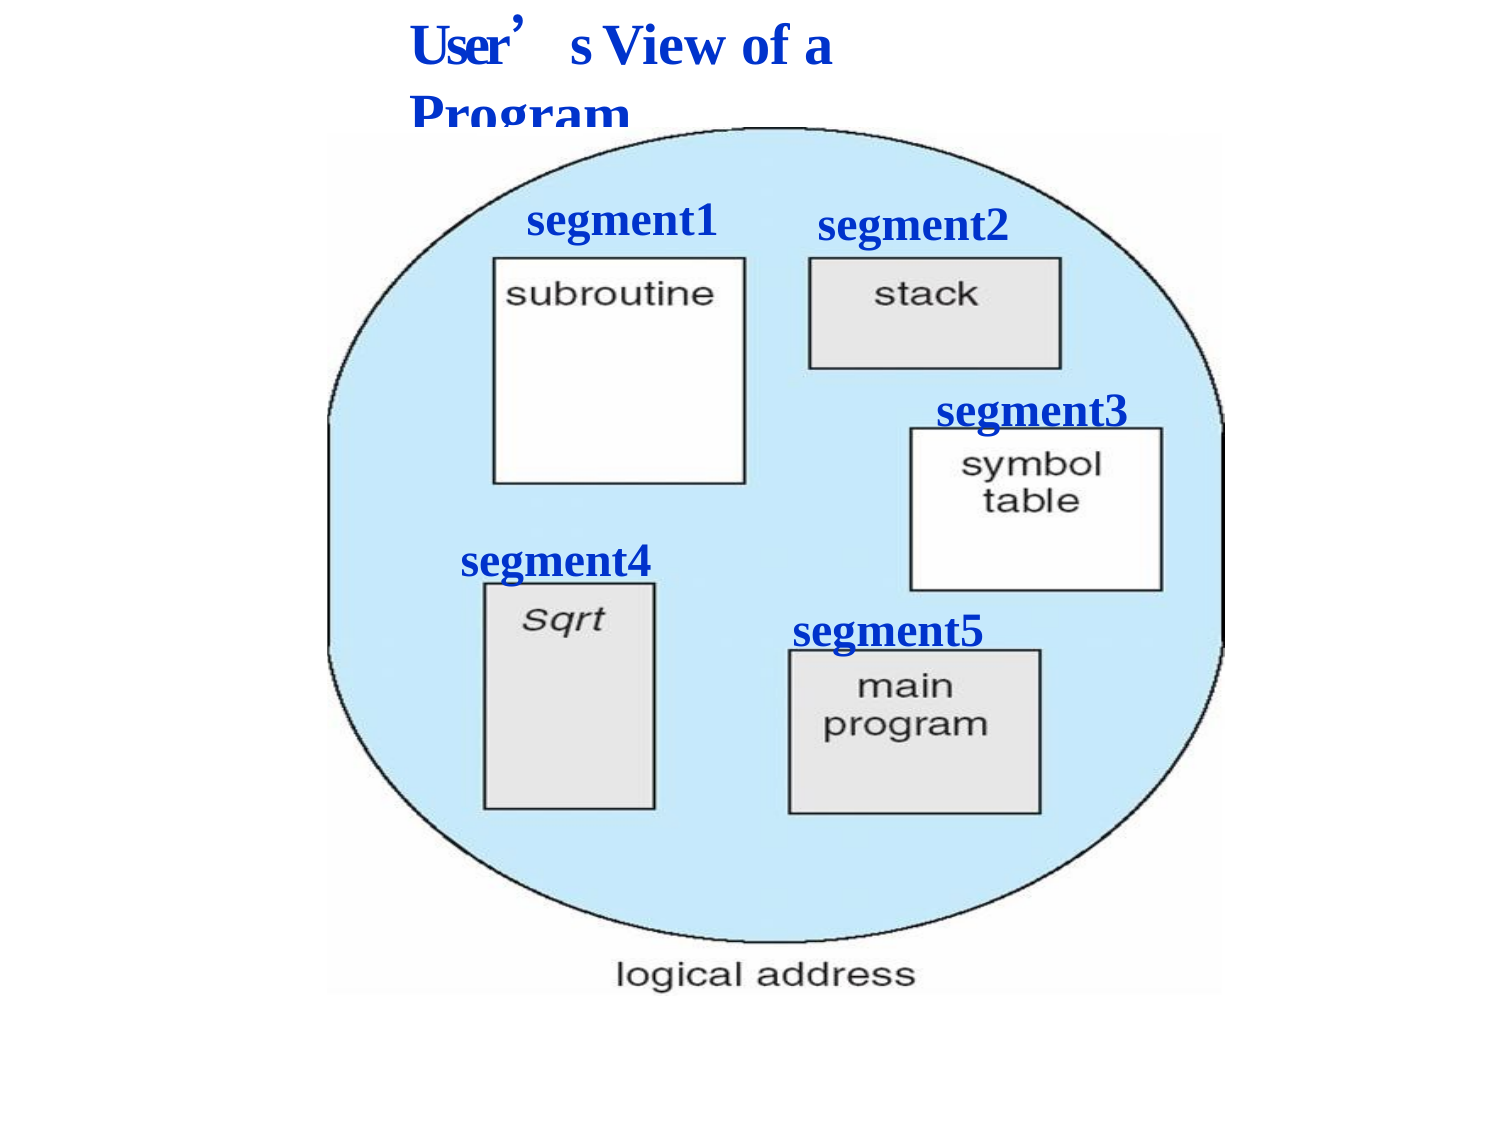

# User’s View of a Program

segment1
segment2
segment3

segment4
segment5